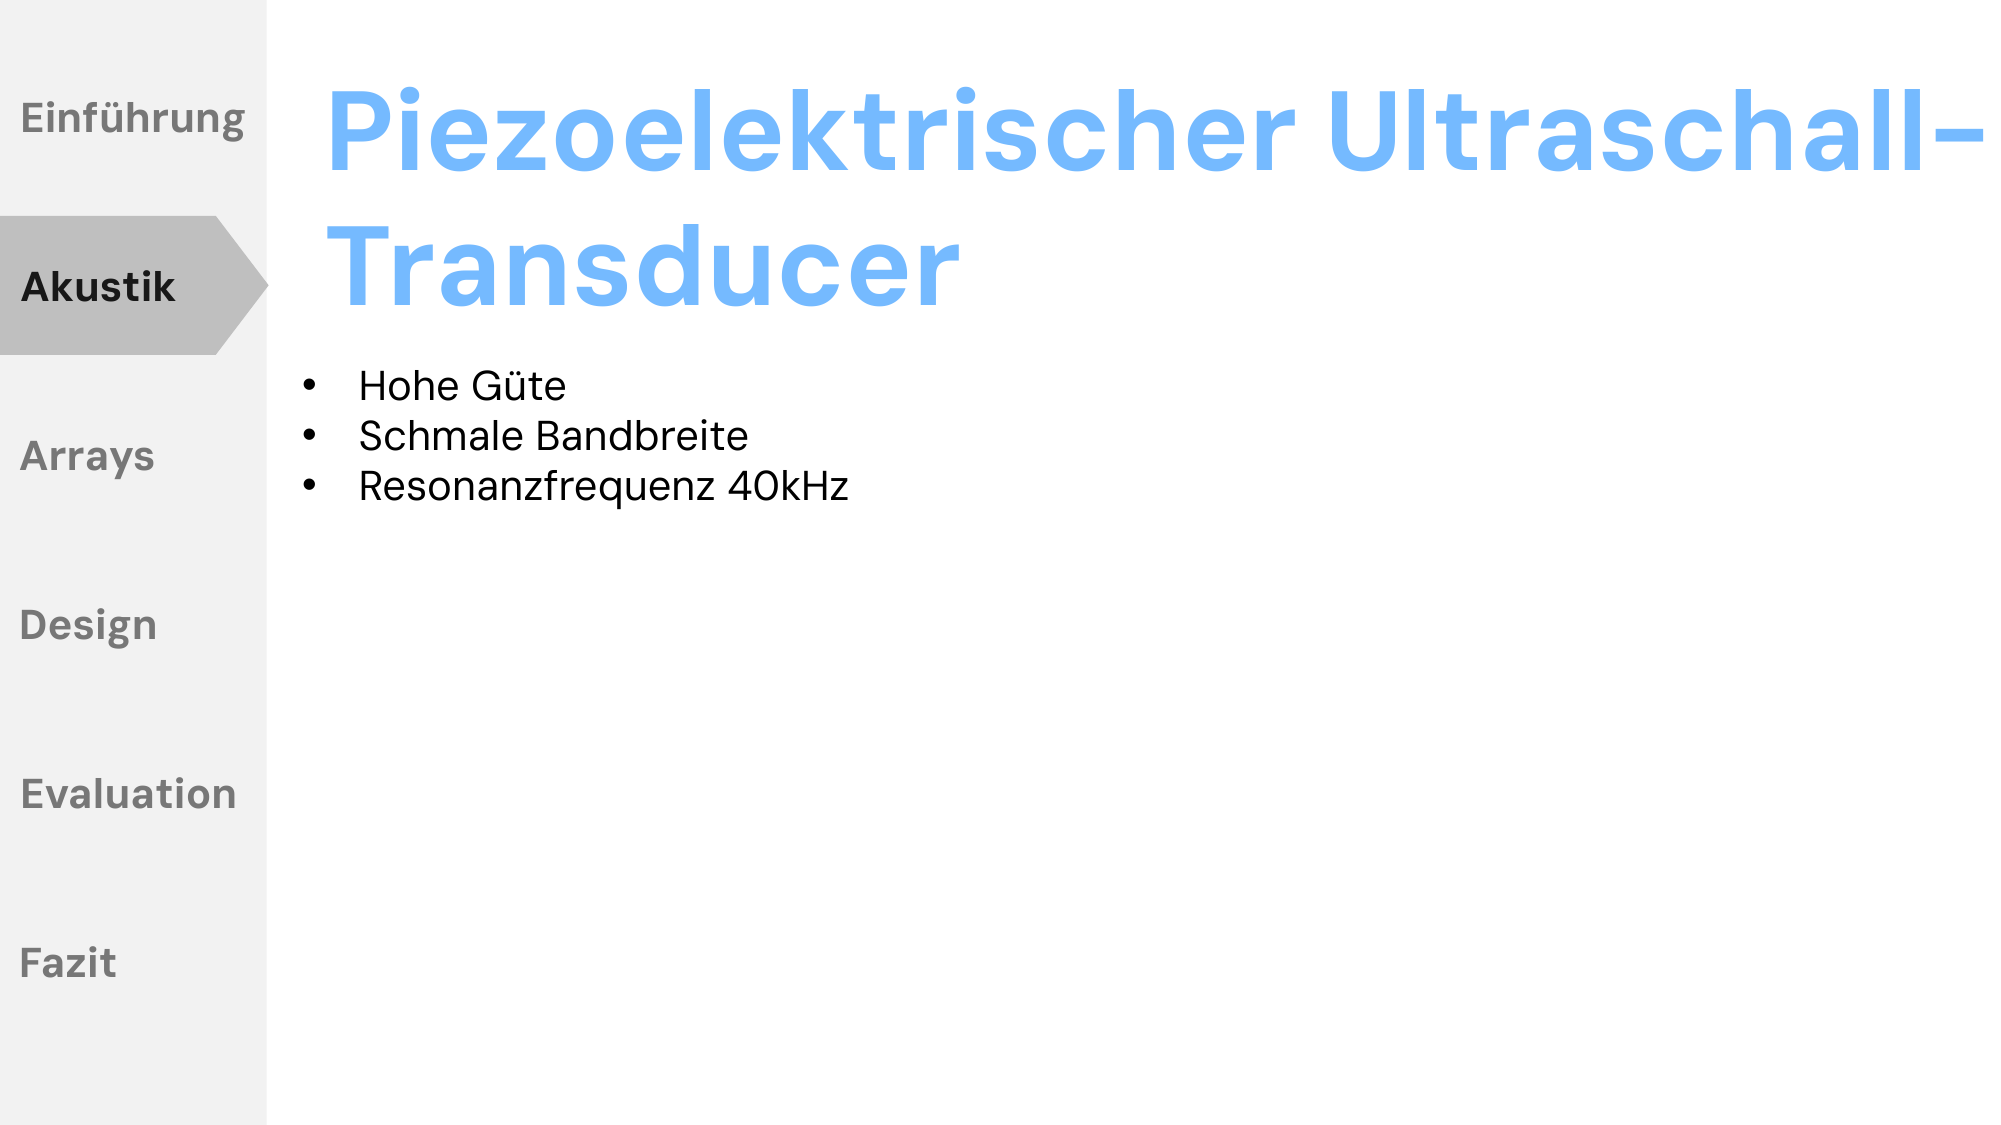

# Piezoelektrischer Ultraschall-Transducer
Hohe Güte
Schmale Bandbreite
Resonanzfrequenz 40kHz